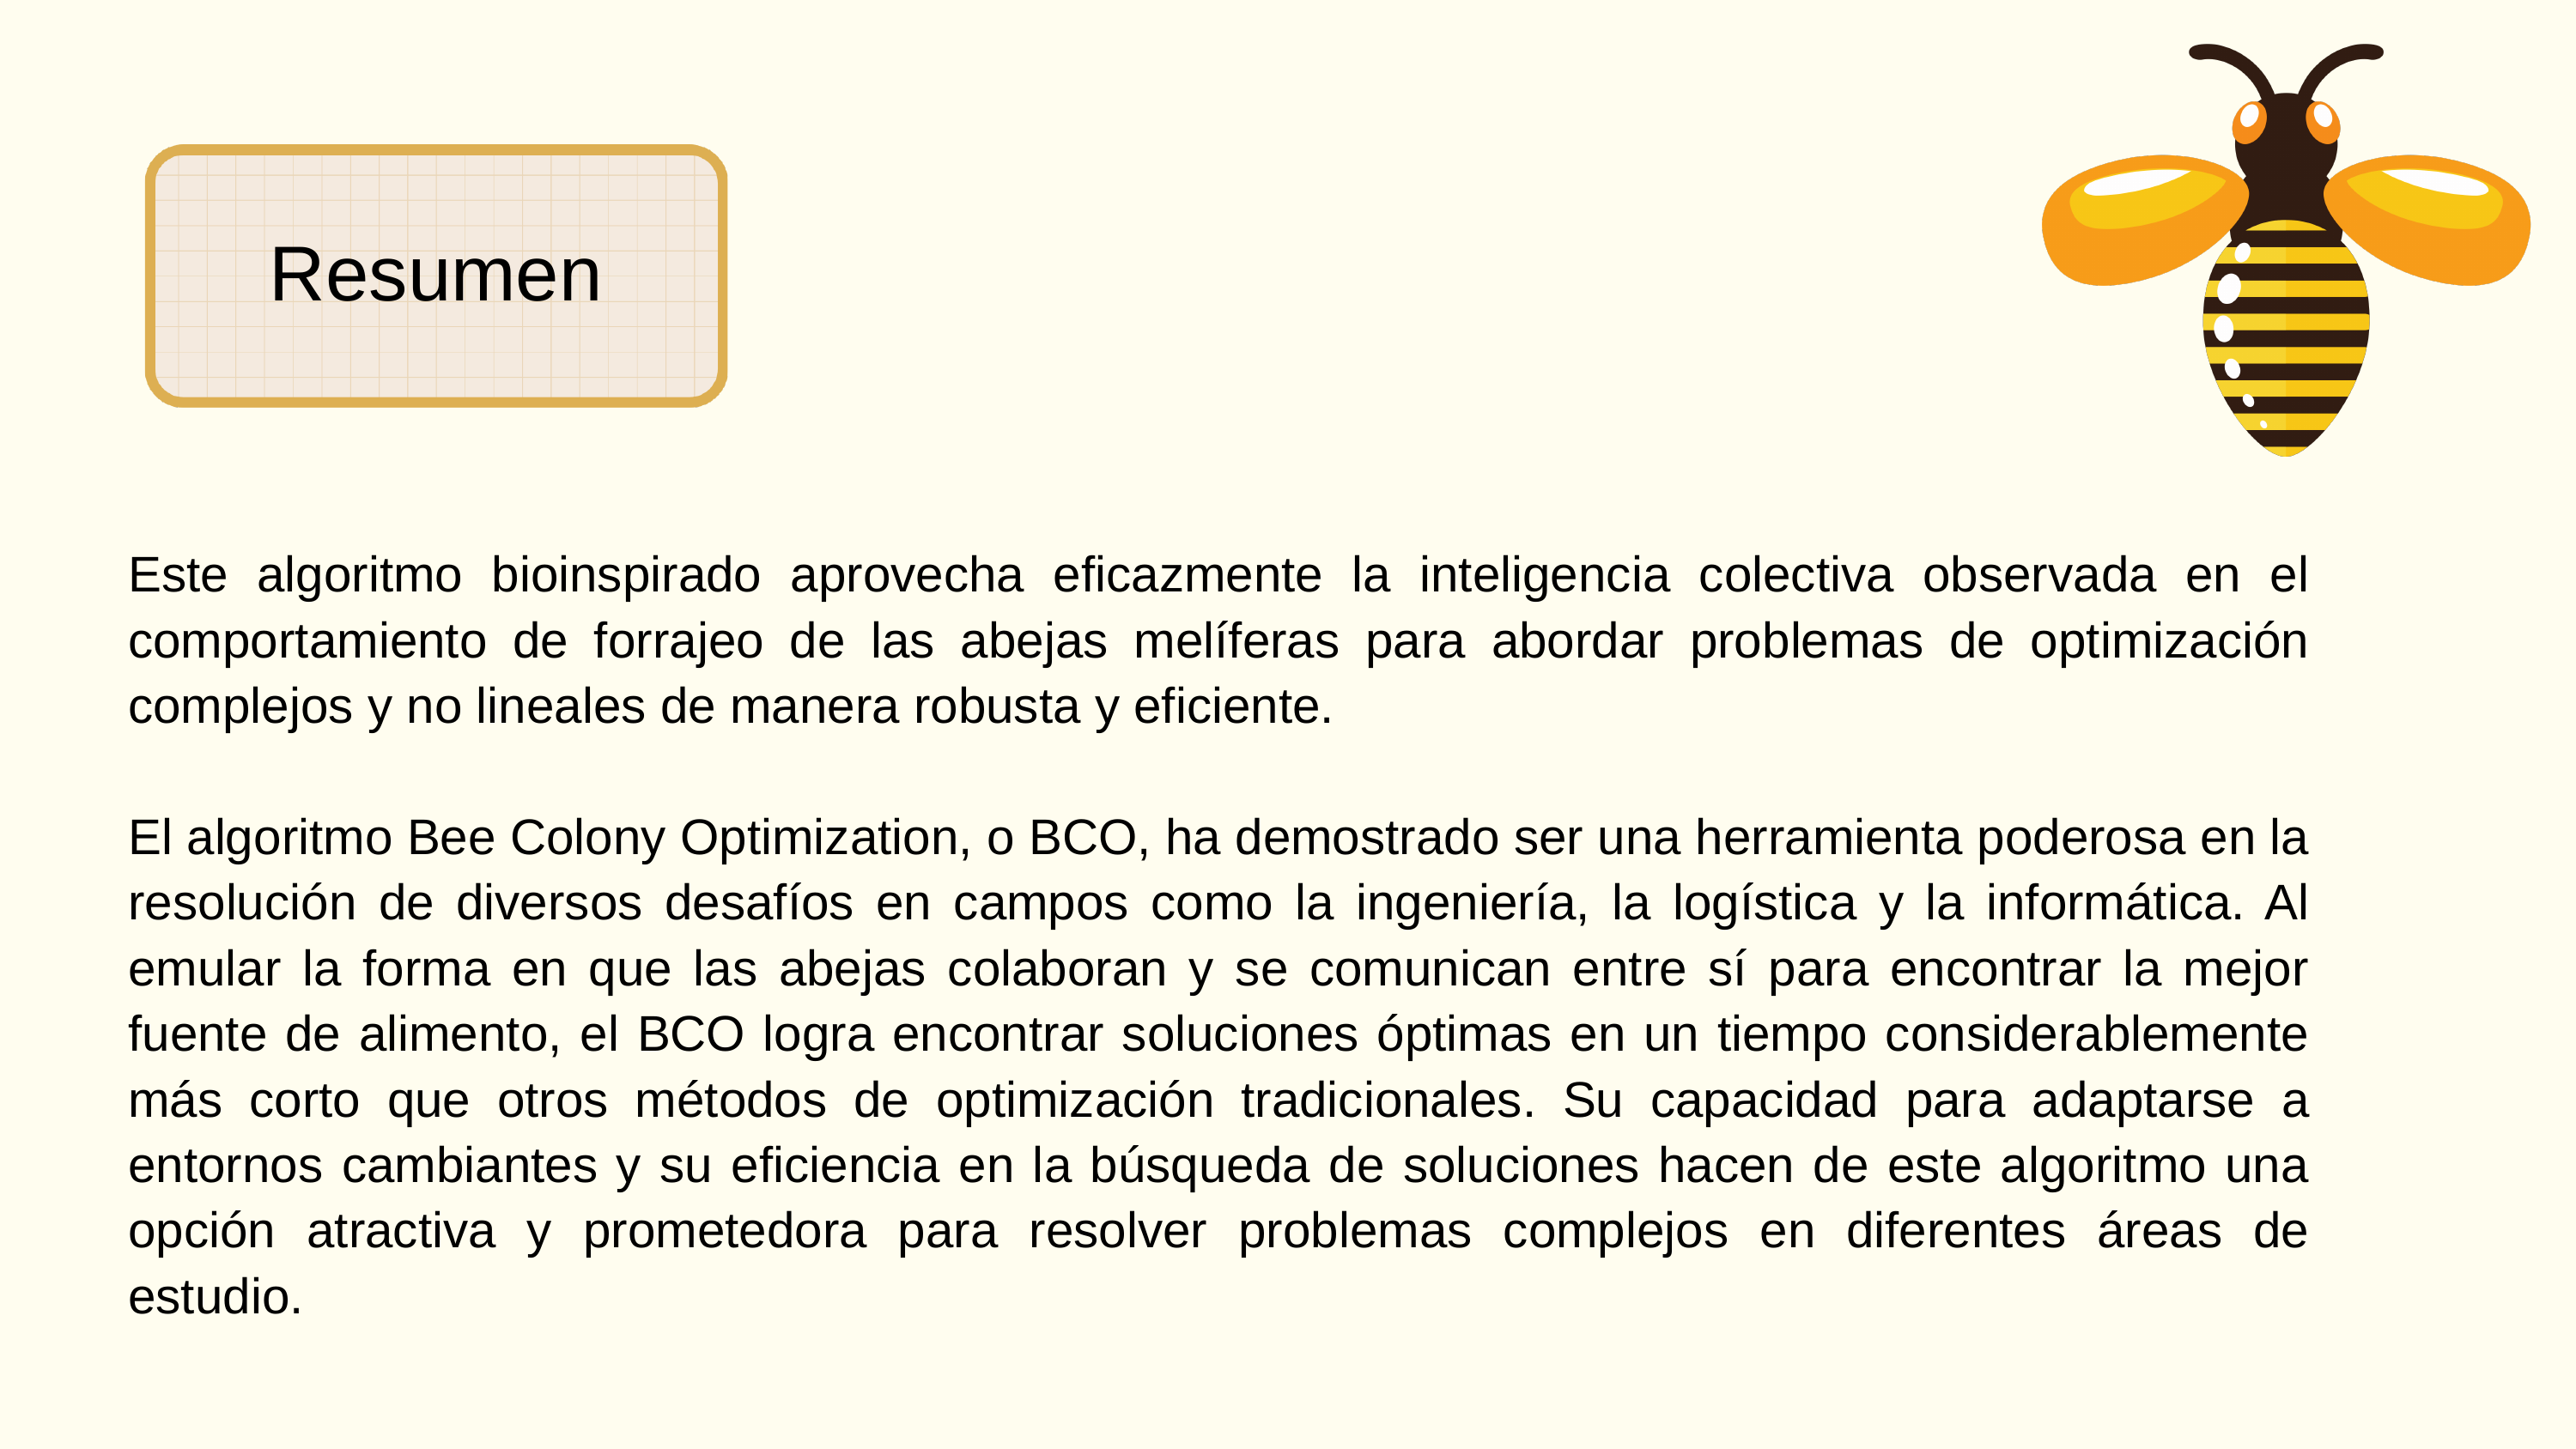

Resumen
Este algoritmo bioinspirado aprovecha eficazmente la inteligencia colectiva observada en el comportamiento de forrajeo de las abejas melíferas para abordar problemas de optimización complejos y no lineales de manera robusta y eficiente.

El algoritmo Bee Colony Optimization, o BCO, ha demostrado ser una herramienta poderosa en la resolución de diversos desafíos en campos como la ingeniería, la logística y la informática. Al emular la forma en que las abejas colaboran y se comunican entre sí para encontrar la mejor fuente de alimento, el BCO logra encontrar soluciones óptimas en un tiempo considerablemente más corto que otros métodos de optimización tradicionales. Su capacidad para adaptarse a entornos cambiantes y su eficiencia en la búsqueda de soluciones hacen de este algoritmo una opción atractiva y prometedora para resolver problemas complejos en diferentes áreas de estudio.